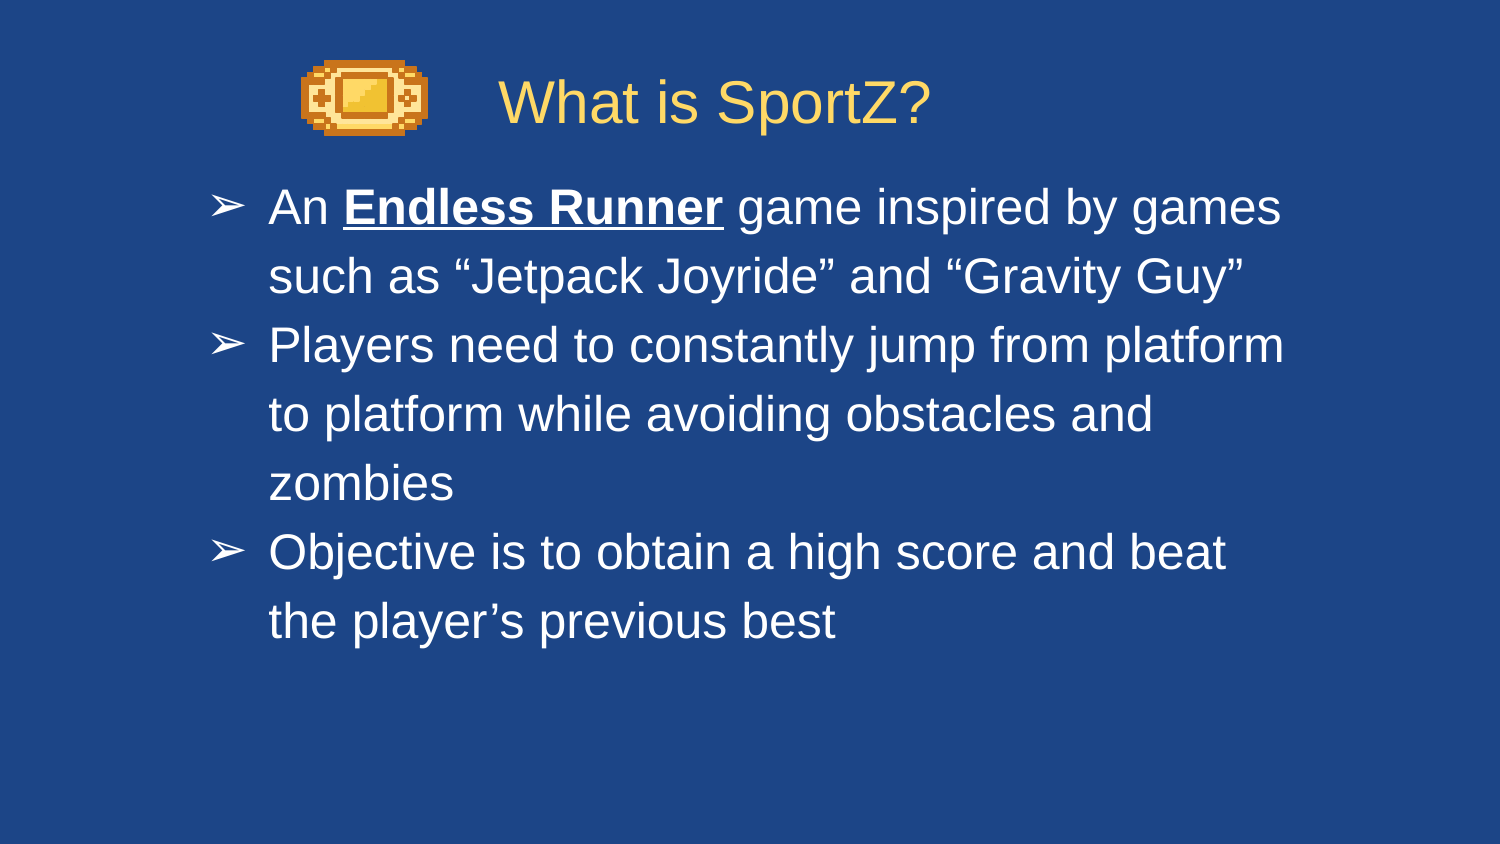

# What is SportZ?

An Endless Runner game inspired by games such as “Jetpack Joyride” and “Gravity Guy”
Players need to constantly jump from platform to platform while avoiding obstacles and zombies
Objective is to obtain a high score and beat the player’s previous best